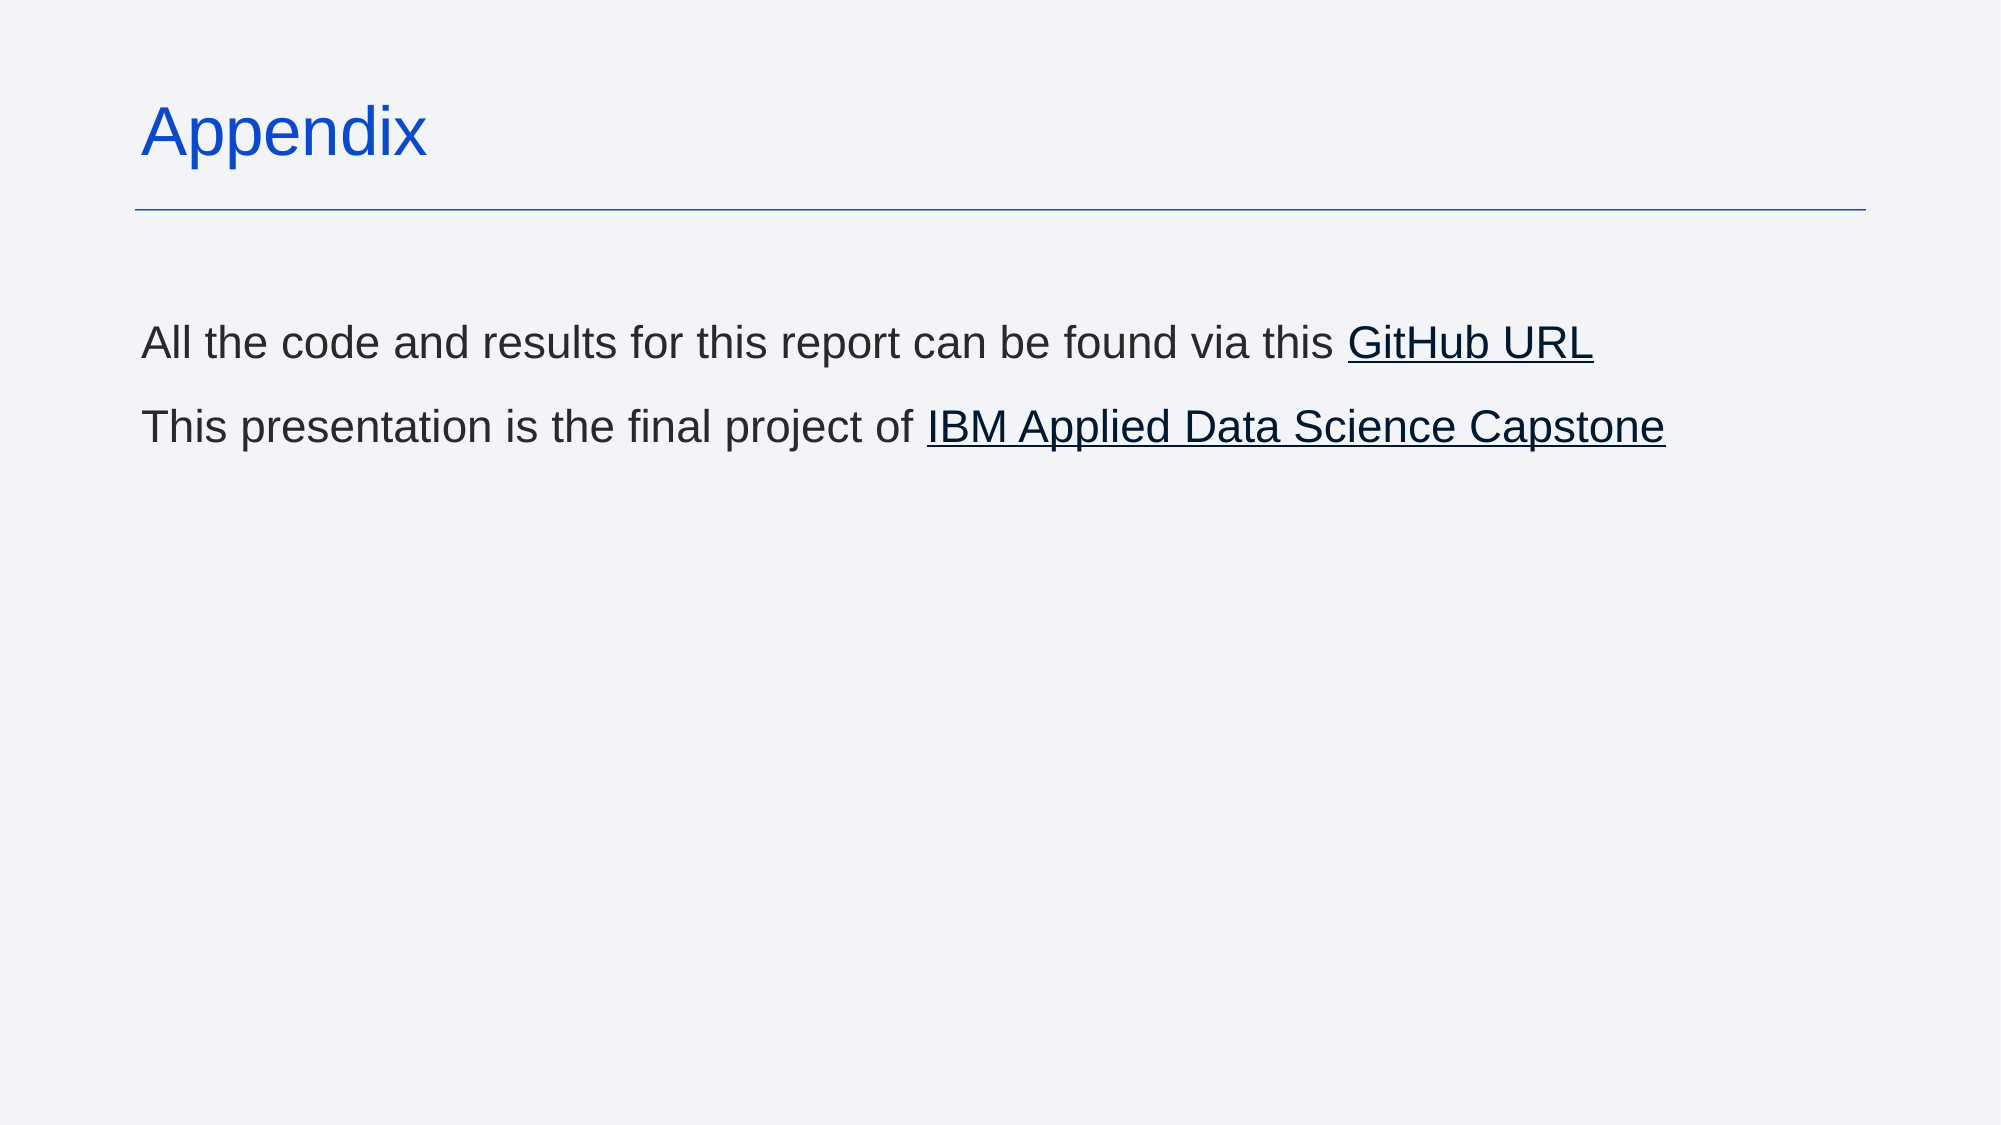

Appendix
All the code and results for this report can be found via this GitHub URL
This presentation is the final project of IBM Applied Data Science Capstone